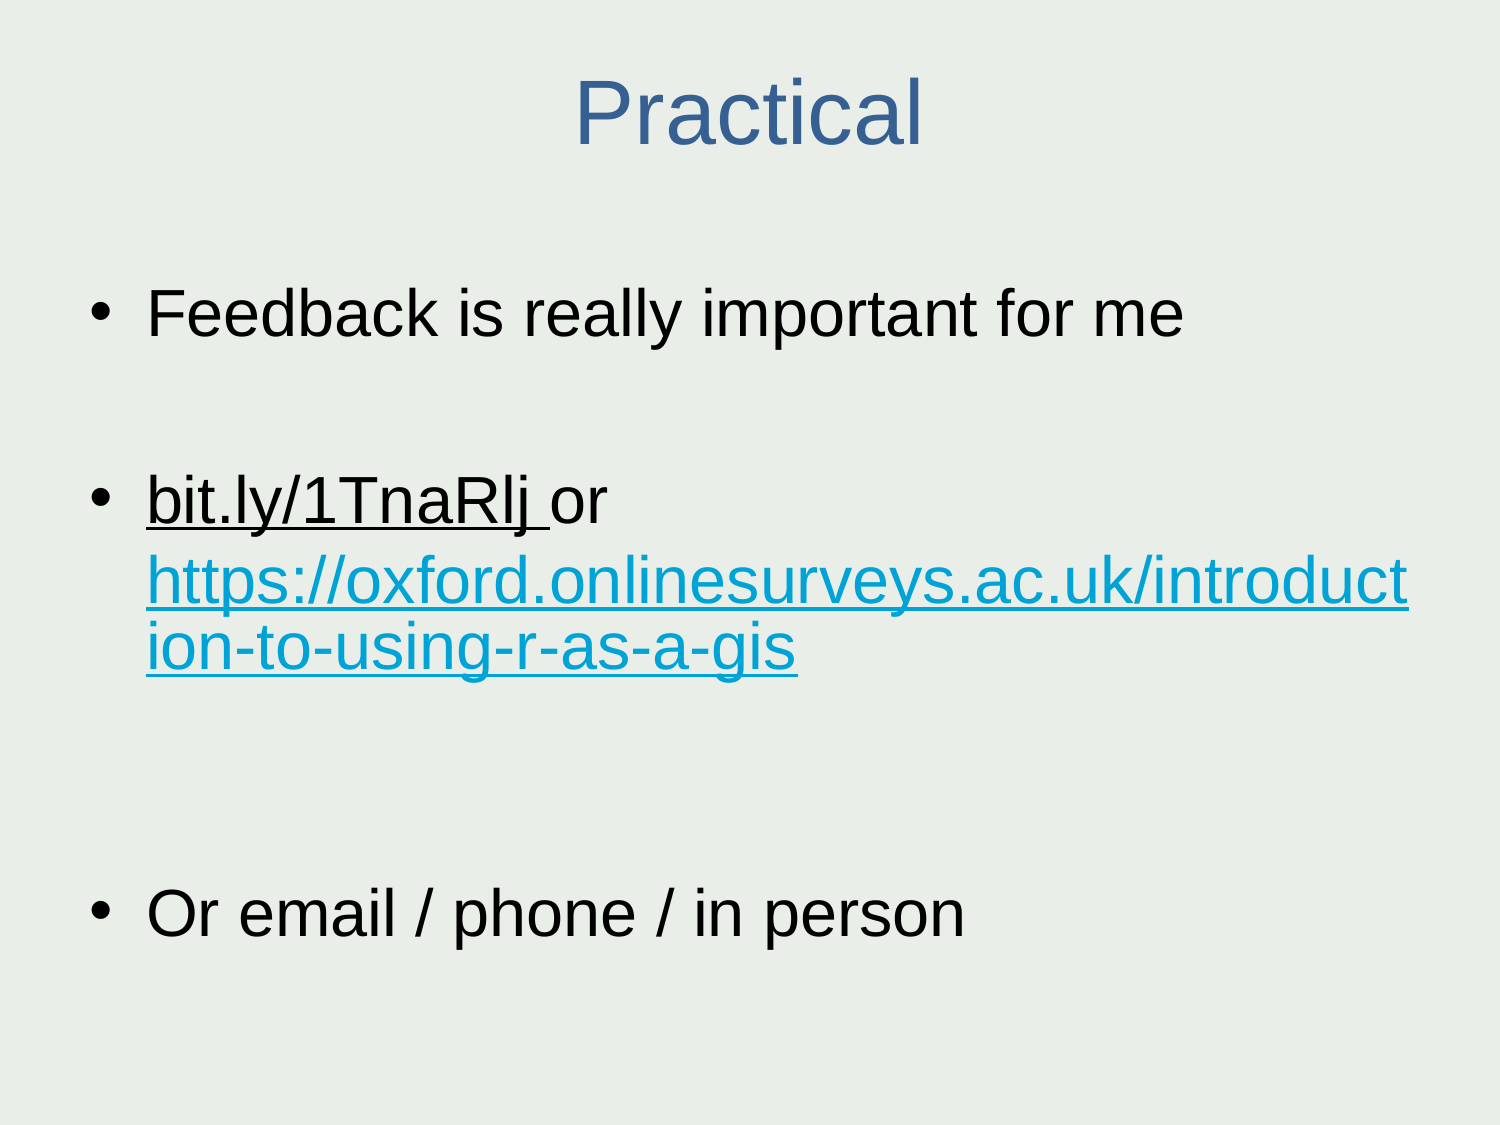

# Practical
Feedback is really important for me

bit.ly/1TnaRlj or https://oxford.onlinesurveys.ac.uk/introduction-to-using-r-as-a-gis

Or email / phone / in person